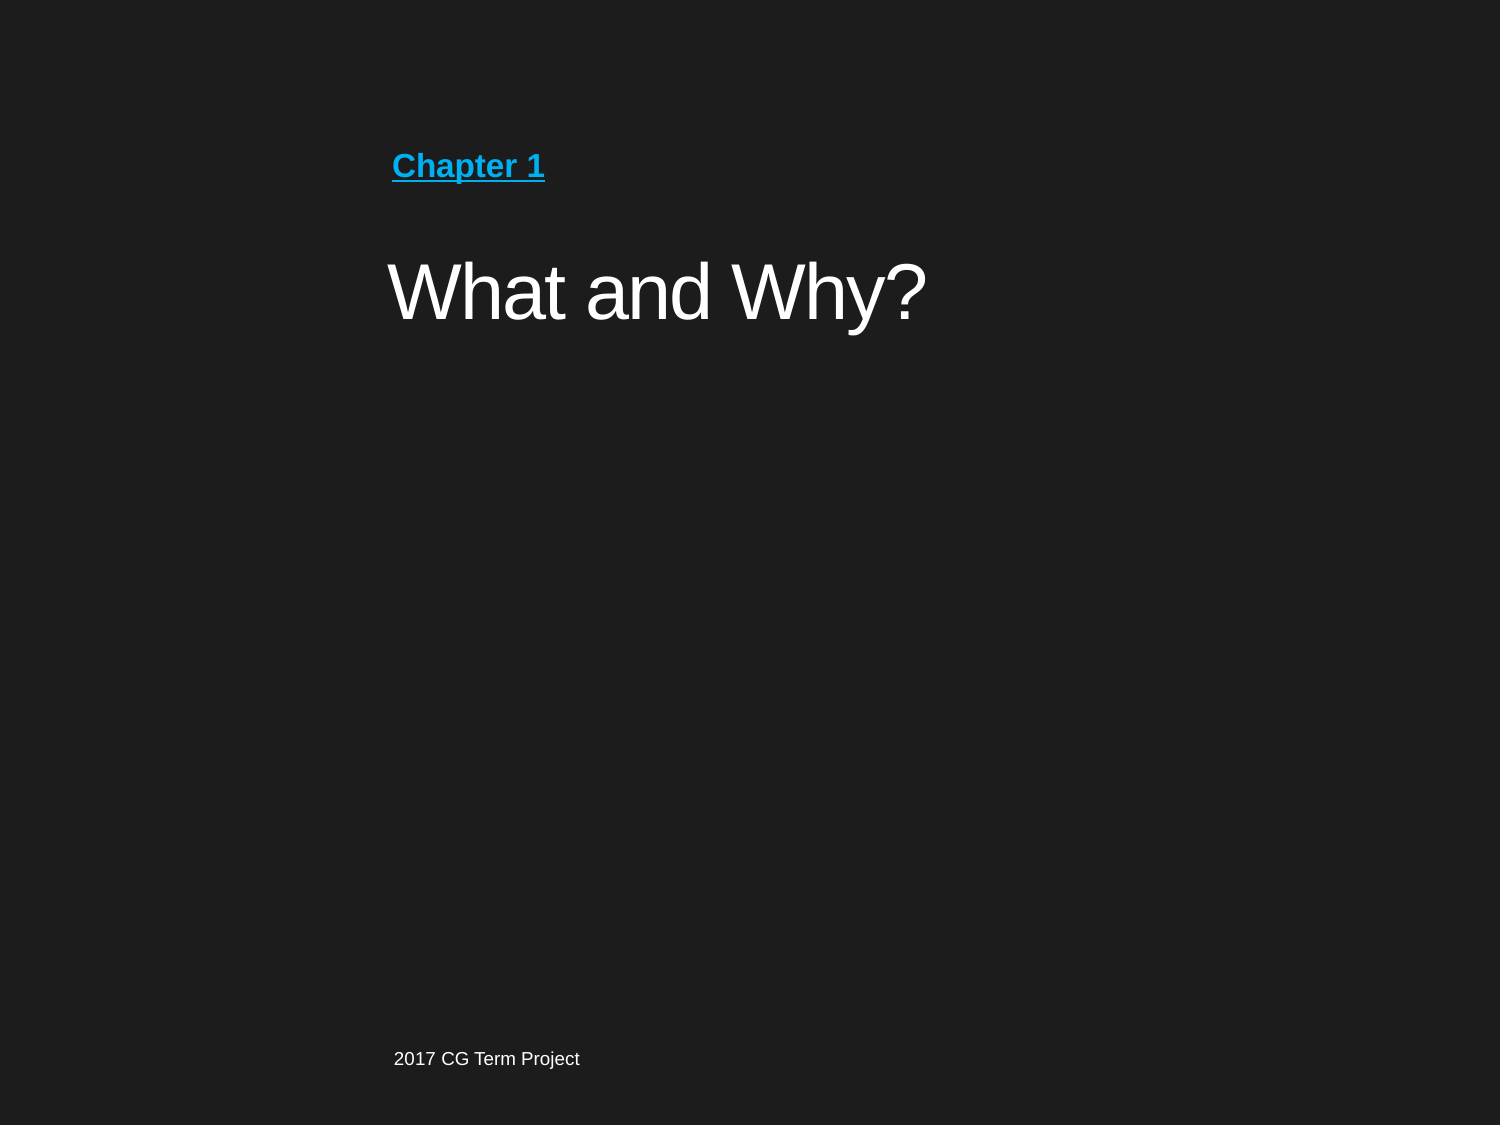

Chapter 1
What and Why?
2017 CG Term Project